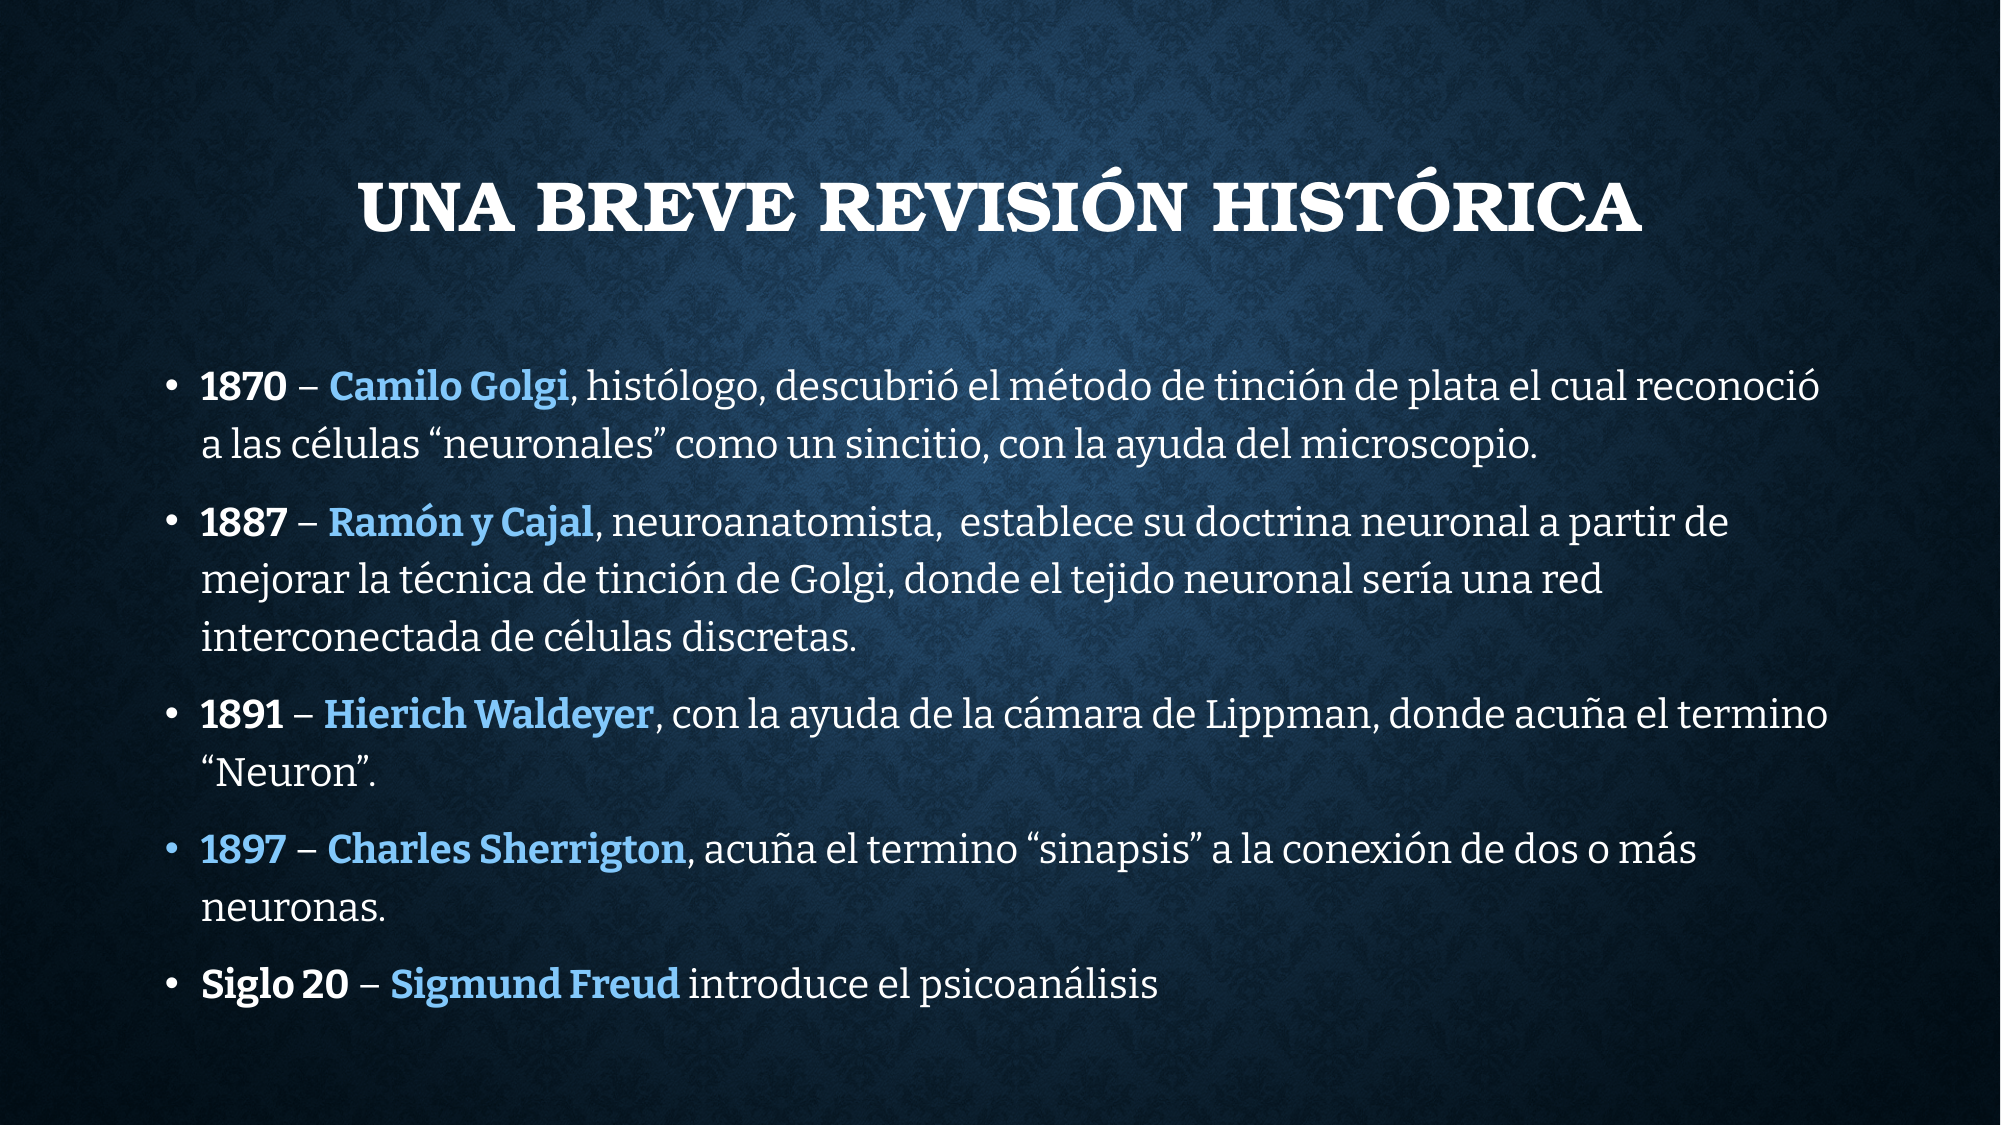

# Una breve revisión histórica
1870 – Camilo Golgi, histólogo, descubrió el método de tinción de plata el cual reconoció a las células “neuronales” como un sincitio, con la ayuda del microscopio.
1887 – Ramón y Cajal, neuroanatomista,  establece su doctrina neuronal a partir de mejorar la técnica de tinción de Golgi, donde el tejido neuronal sería una red interconectada de células discretas.
1891 – Hierich Waldeyer, con la ayuda de la cámara de Lippman, donde acuña el termino “Neuron”.
1897 – Charles Sherrigton, acuña el termino “sinapsis” a la conexión de dos o más neuronas.
Siglo 20 – Sigmund Freud introduce el psicoanálisis